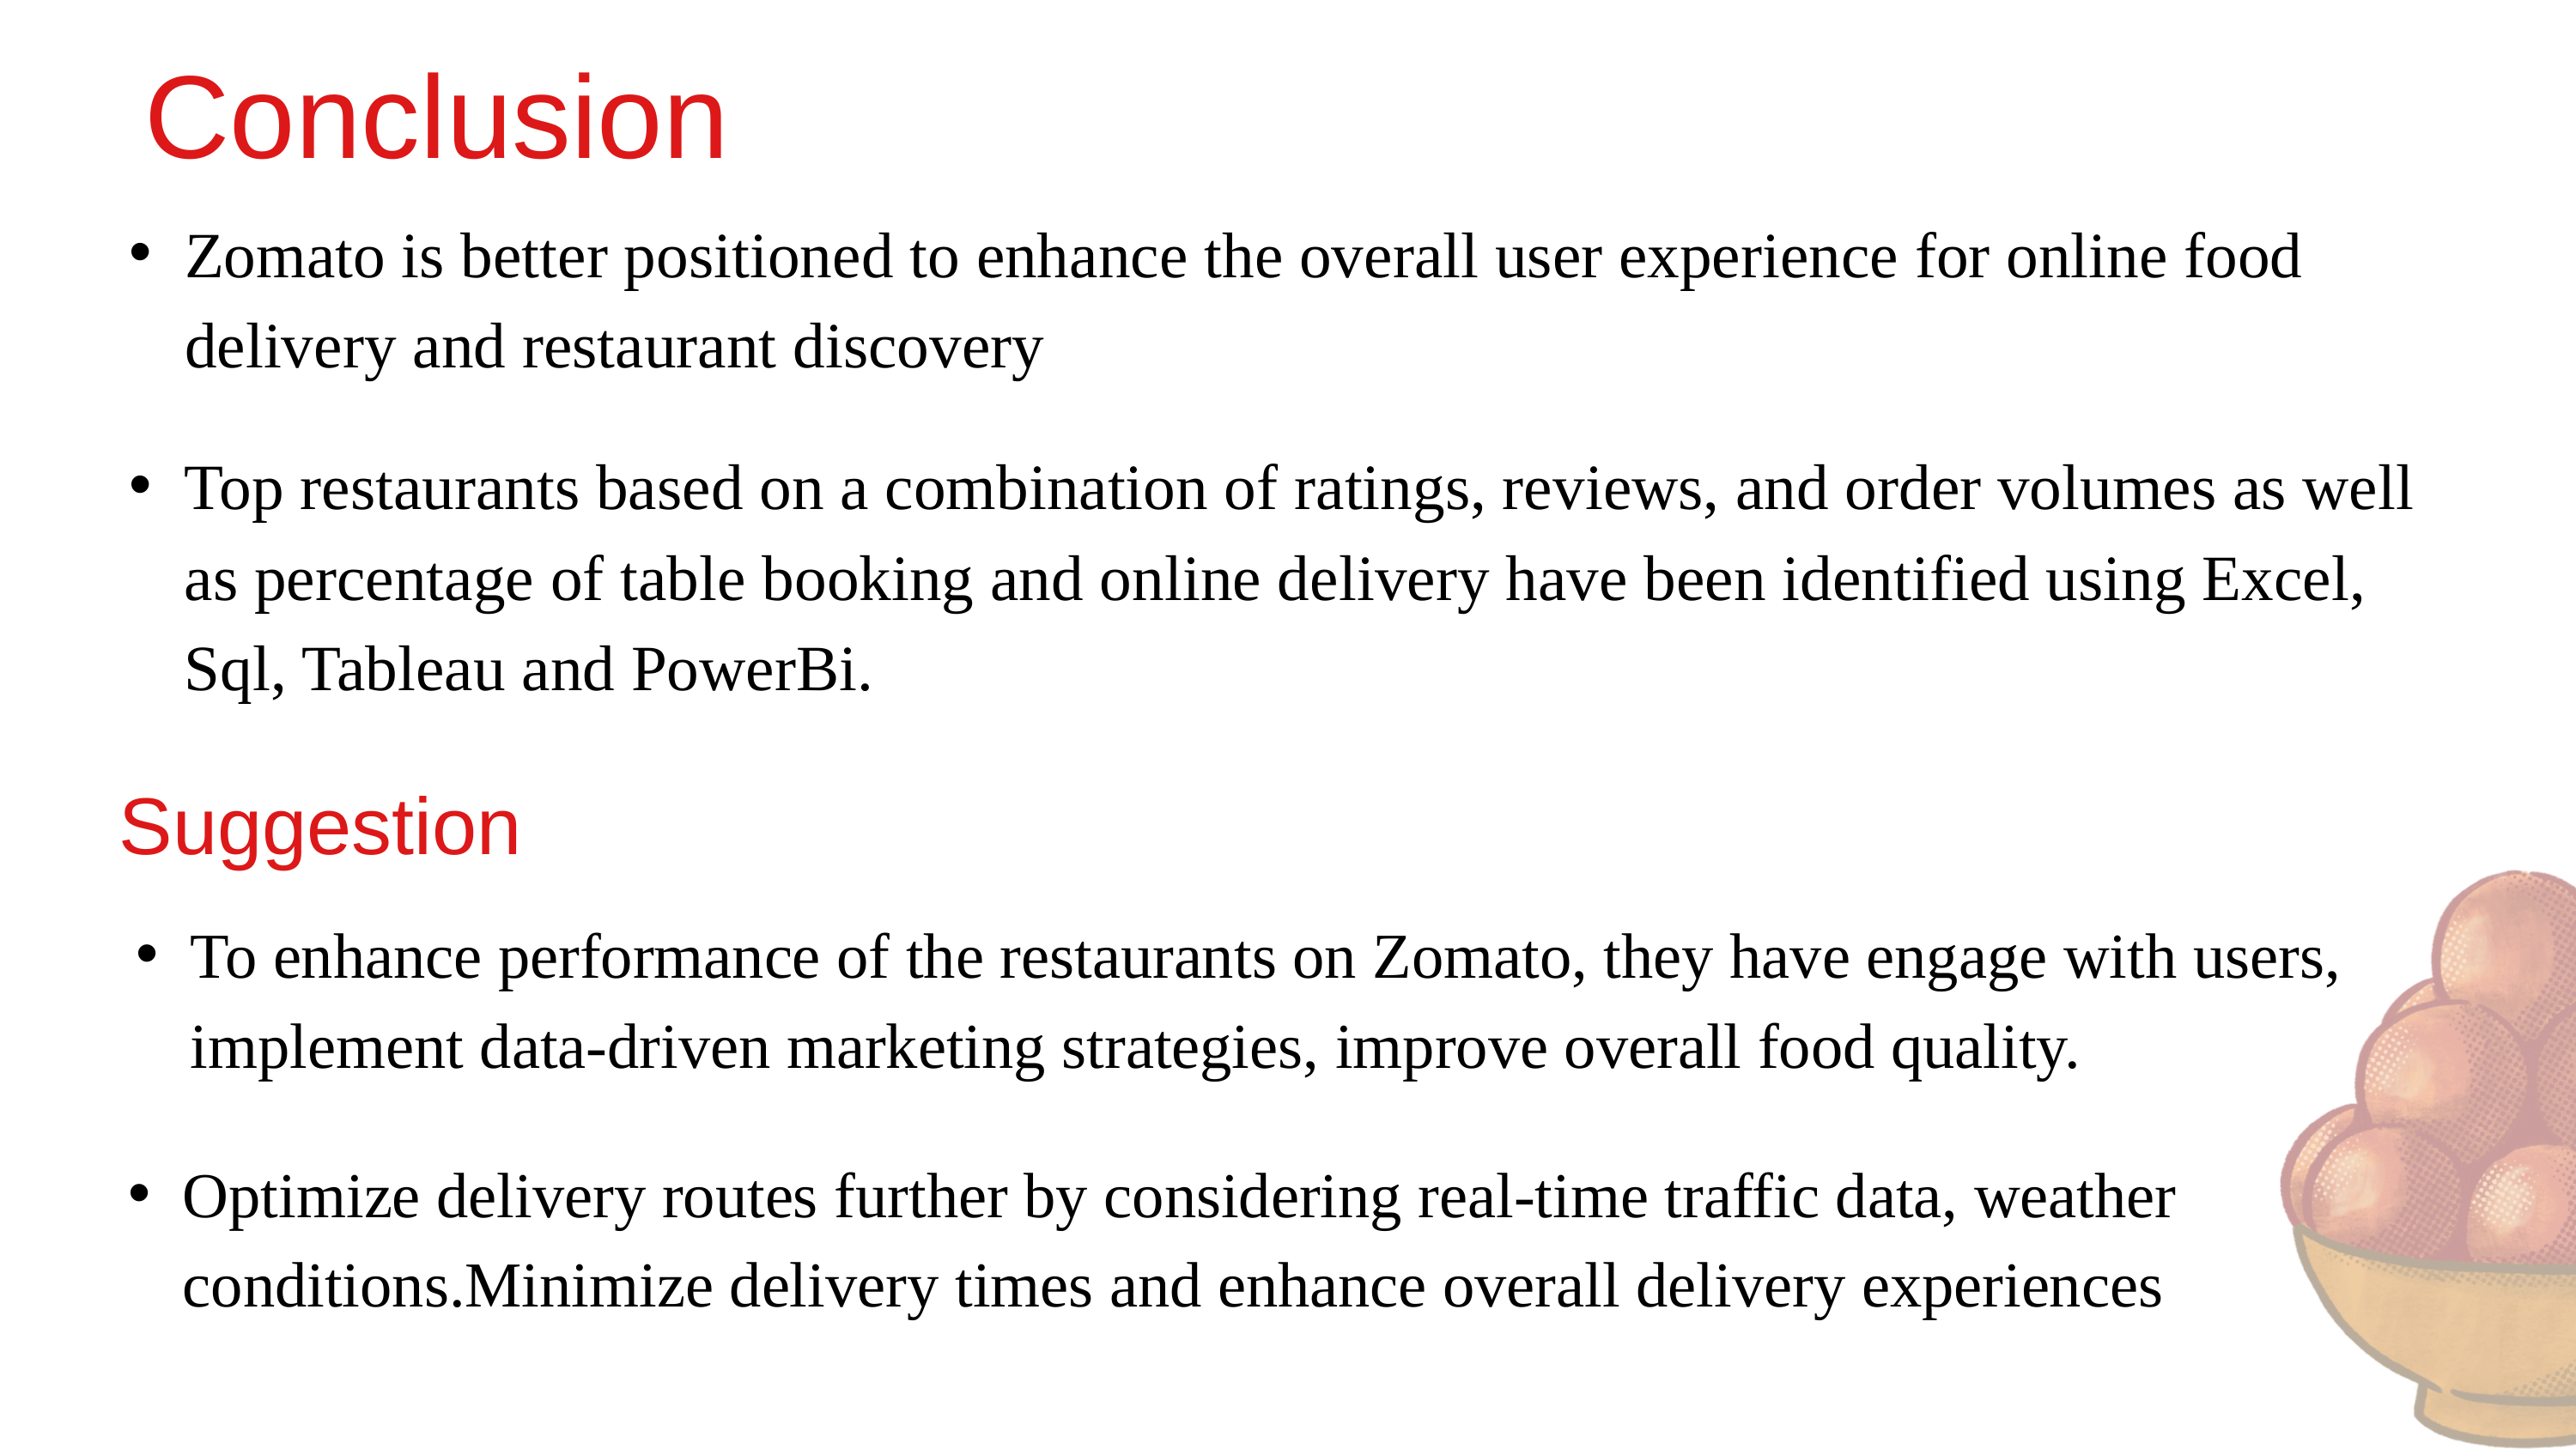

Conclusion
Zomato is better positioned to enhance the overall user experience for online food delivery and restaurant discovery
Top restaurants based on a combination of ratings, reviews, and order volumes as well as percentage of table booking and online delivery have been identified using Excel, Sql, Tableau and PowerBi.
Suggestion

To enhance performance of the restaurants on Zomato, they have engage with users, implement data-driven marketing strategies, improve overall food quality.
Optimize delivery routes further by considering real-time traffic data, weather conditions.Minimize delivery times and enhance overall delivery experiences